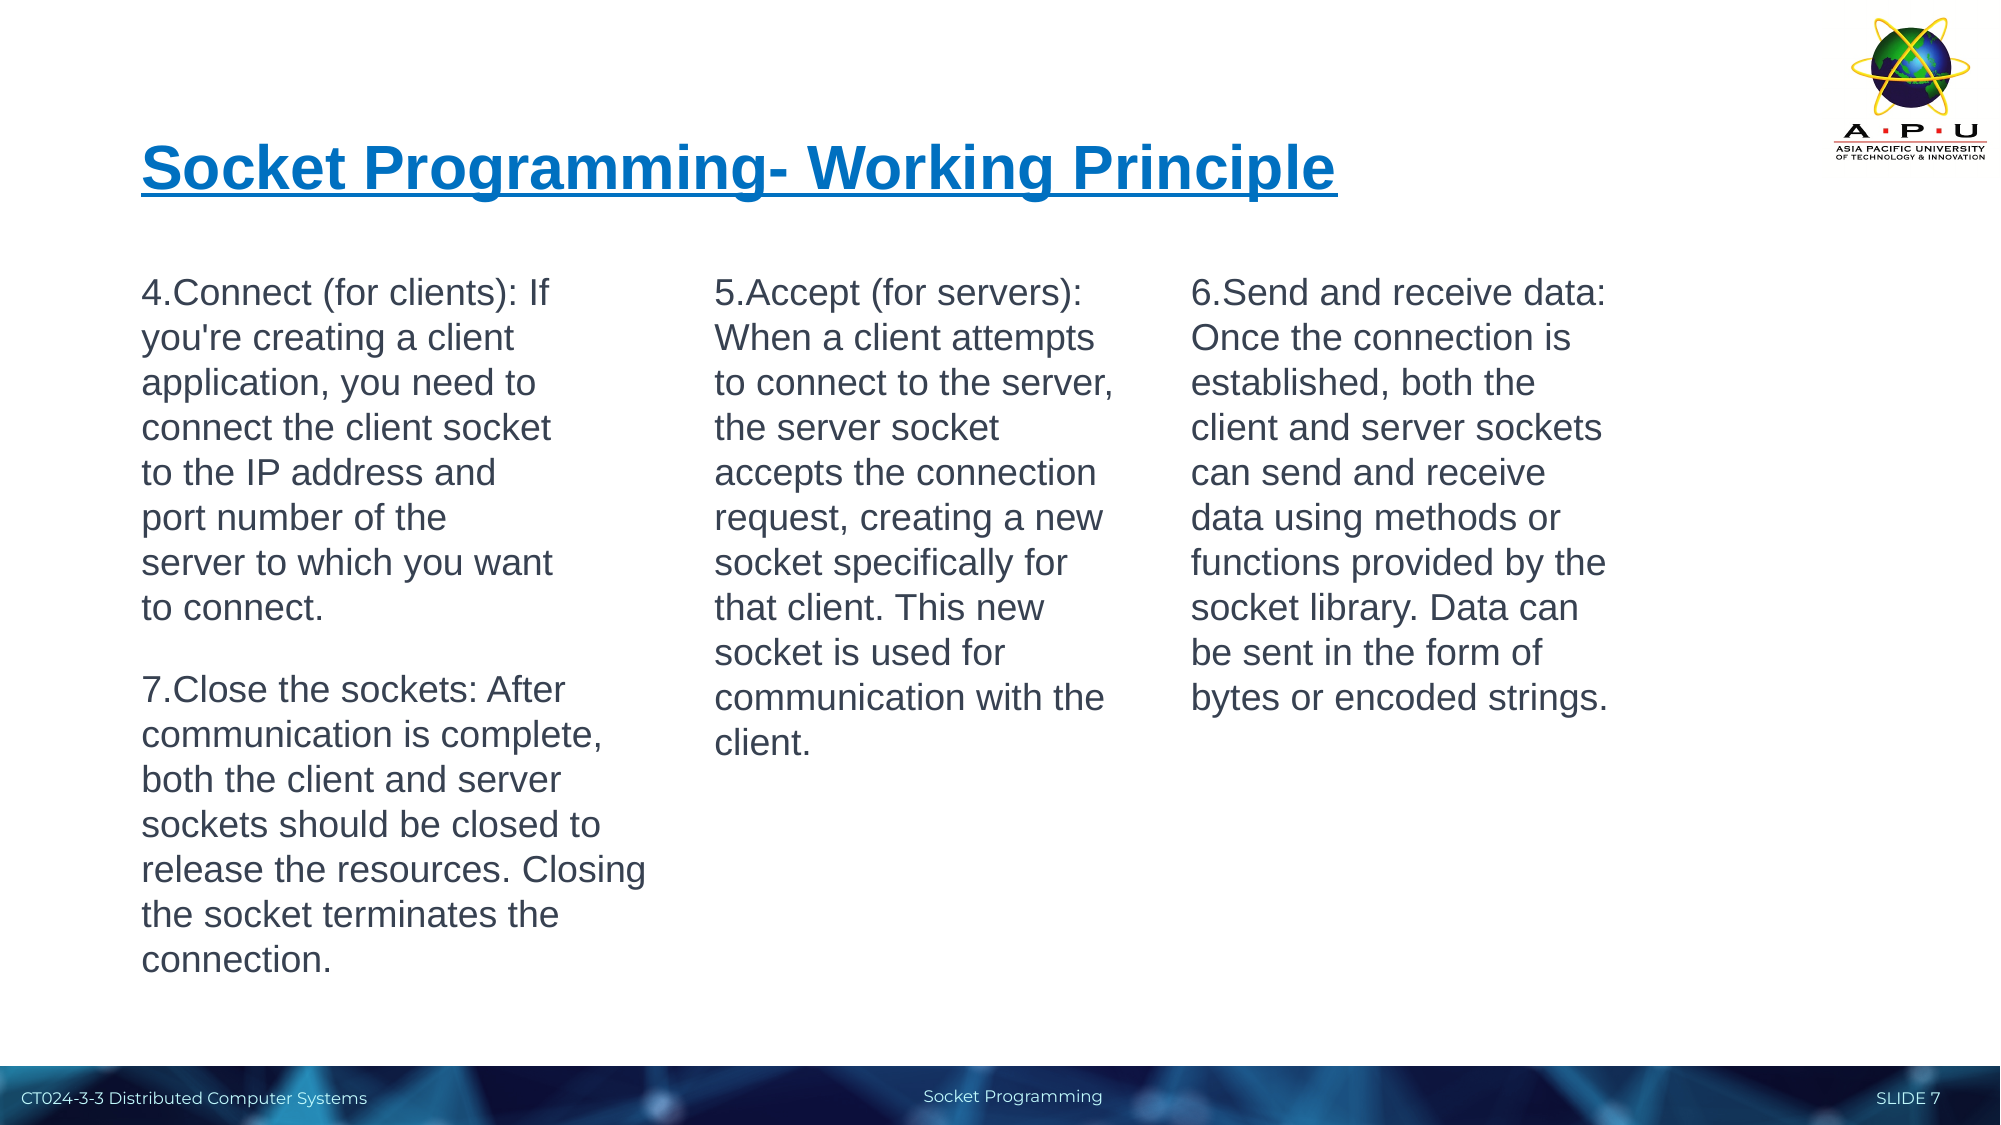

Socket Programming- Working Principle
4.Connect (for clients): If you're creating a client application, you need to connect the client socket to the IP address and port number of the server to which you want to connect.
5.Accept (for servers): When a client attempts to connect to the server, the server socket accepts the connection request, creating a new socket specifically for that client. This new socket is used for communication with the client.
6.Send and receive data: Once the connection is established, both the client and server sockets can send and receive data using methods or functions provided by the socket library. Data can be sent in the form of bytes or encoded strings.
7.Close the sockets: After communication is complete, both the client and server sockets should be closed to release the resources. Closing the socket terminates the connection.